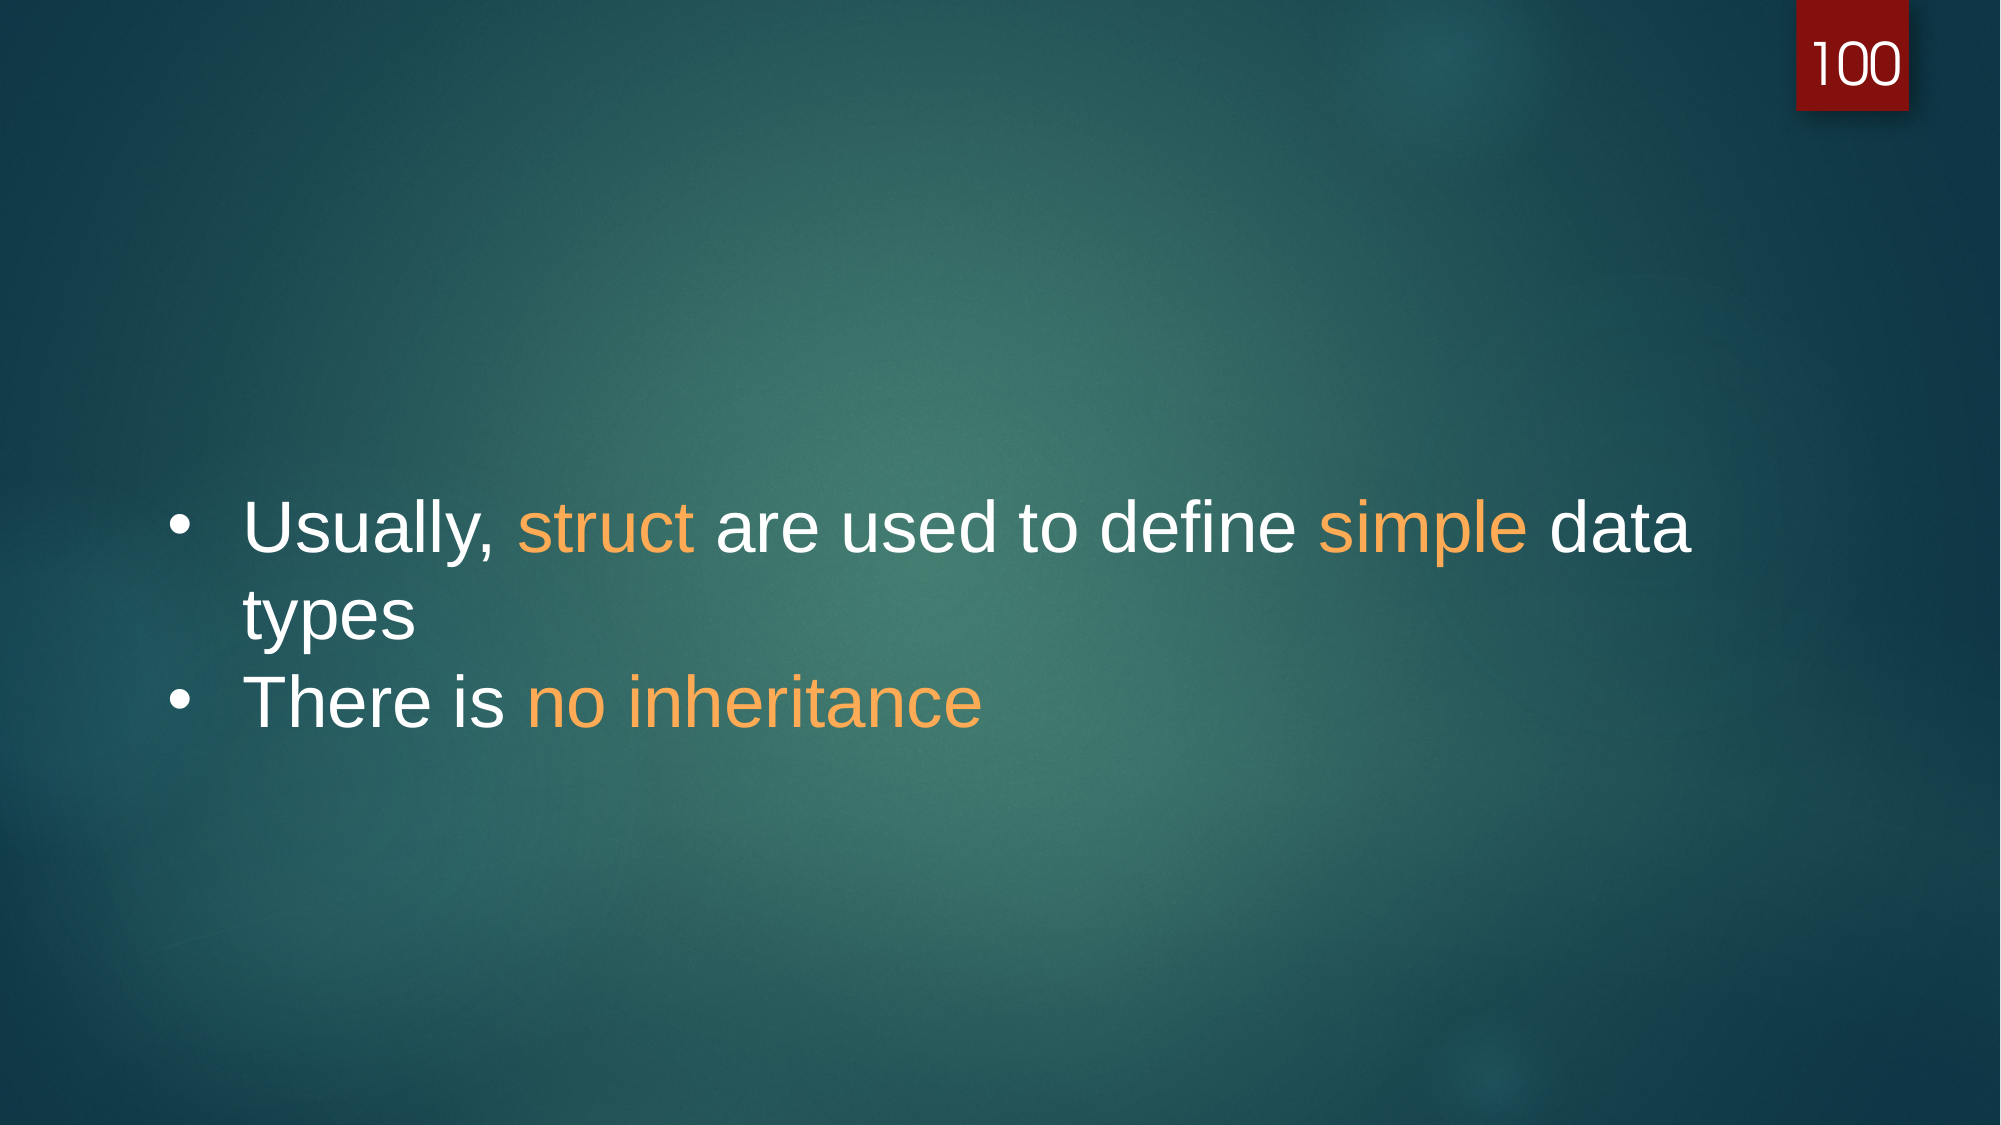

100

Usually, struct are used to define simple data types
There is no inheritance